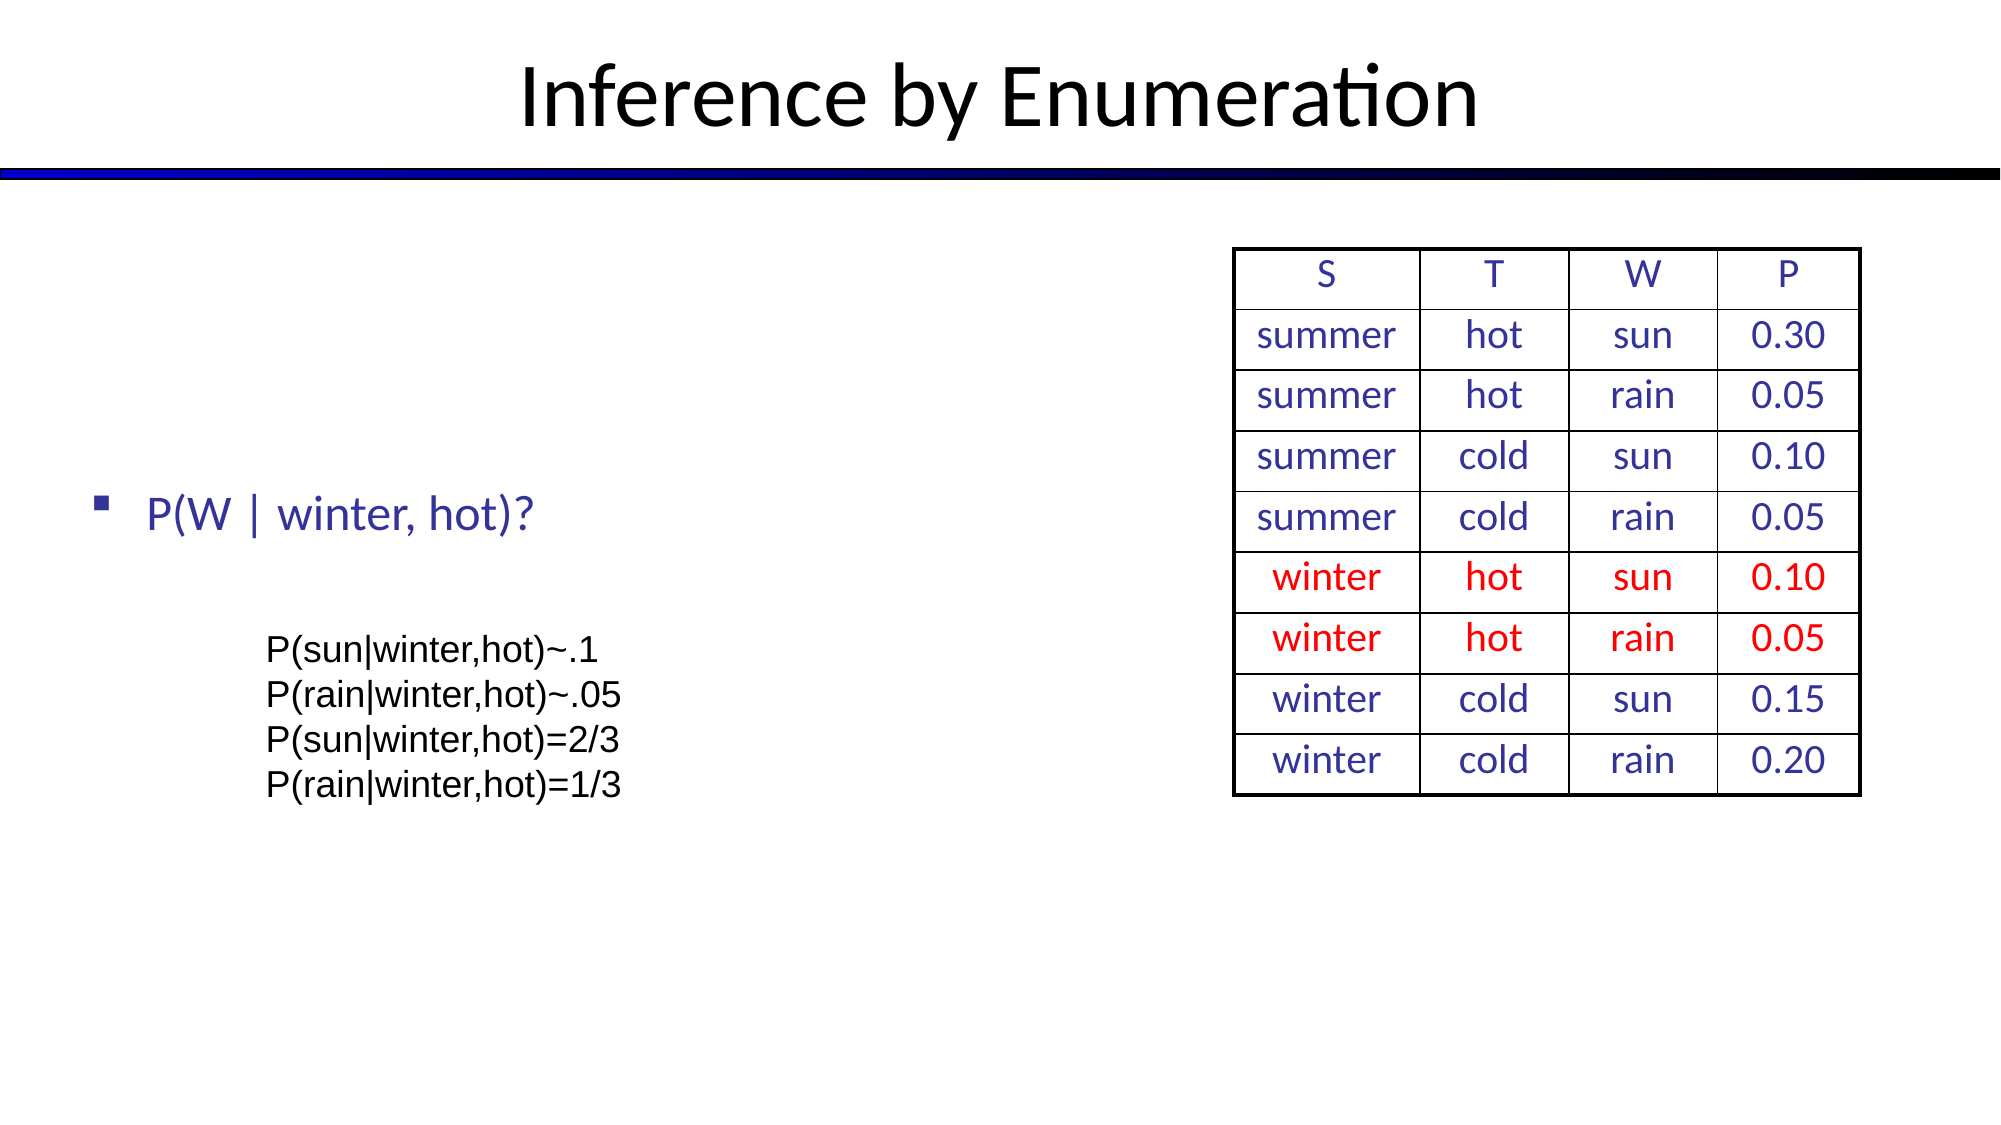

# Inference by Enumeration
| S | T | W | P |
| --- | --- | --- | --- |
| summer | hot | sun | 0.30 |
| summer | hot | rain | 0.05 |
| summer | cold | sun | 0.10 |
| summer | cold | rain | 0.05 |
| winter | hot | sun | 0.10 |
| winter | hot | rain | 0.05 |
| winter | cold | sun | 0.15 |
| winter | cold | rain | 0.20 |

P(W | winter, hot)?
P(sun|winter,hot)~.1
P(rain|winter,hot)~.05
P(sun|winter,hot)=2/3
P(rain|winter,hot)=1/3